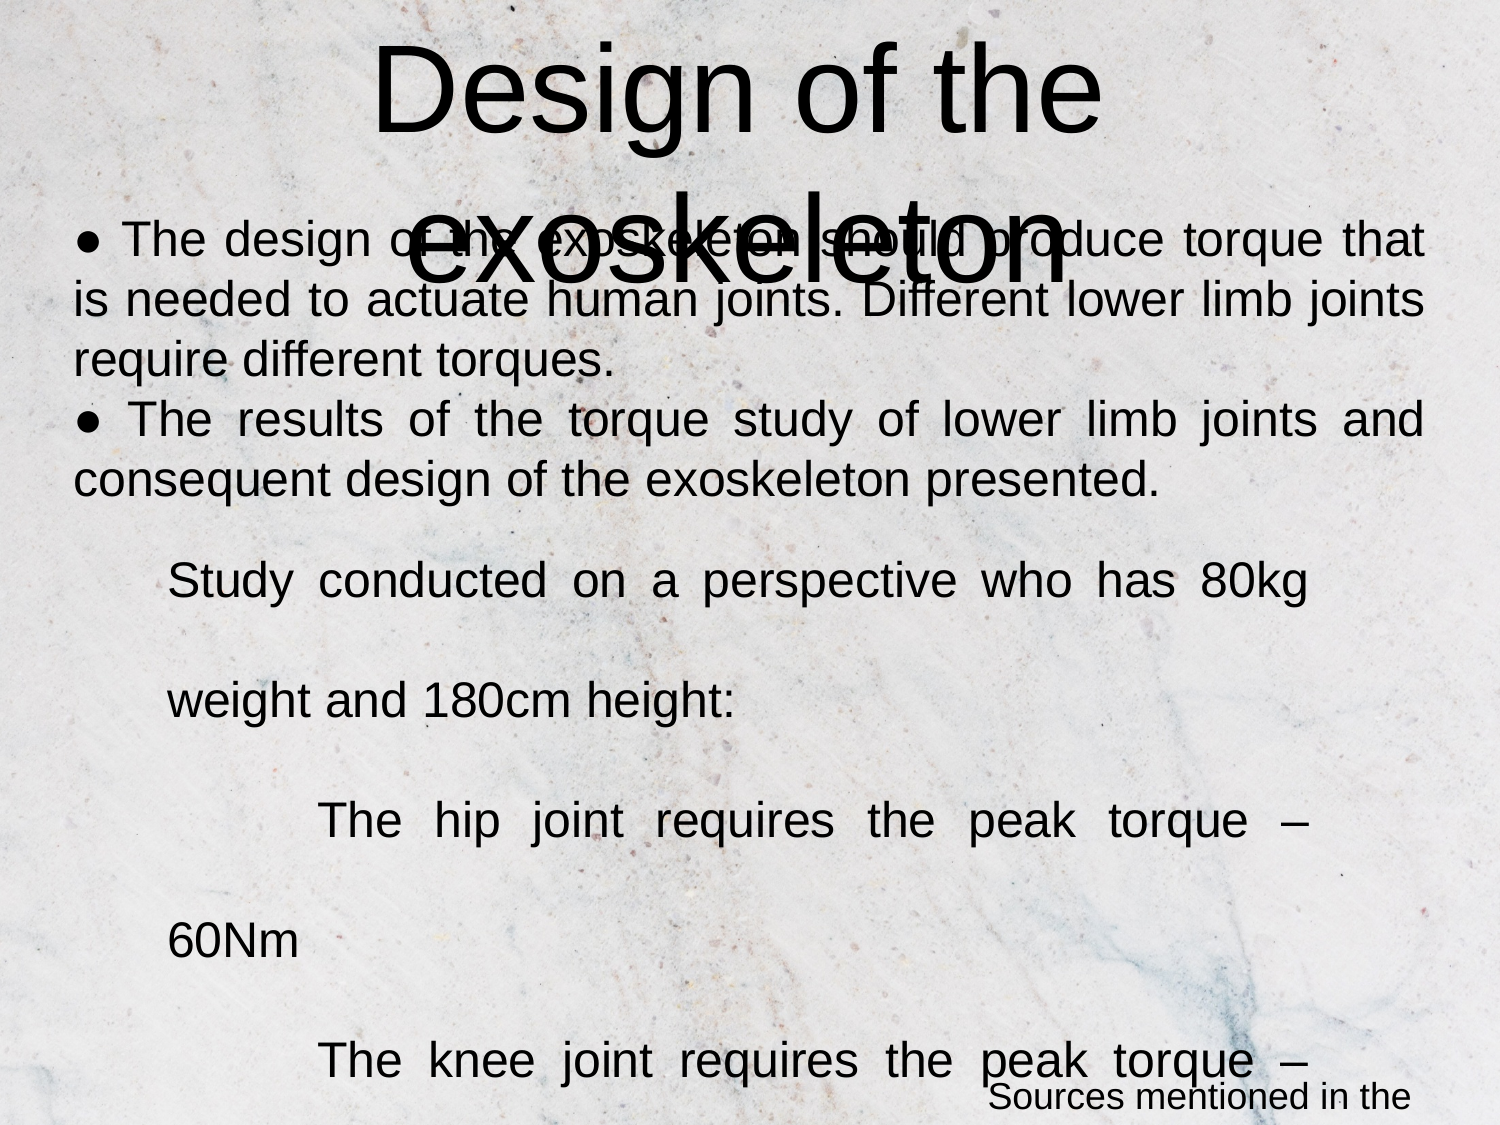

Design of the exoskeleton
● The design of the exoskeleton should produce torque that is needed to actuate human joints. Different lower limb joints require different torques.
● The results of the torque study of lower limb joints and consequent design of the exoskeleton presented.
Study conducted on a perspective who has 80kg weight and 180cm height:
	The hip joint requires the peak torque – 60Nm
	The knee joint requires the peak torque – 40Nm approximately.
Sources mentioned in the reference section.